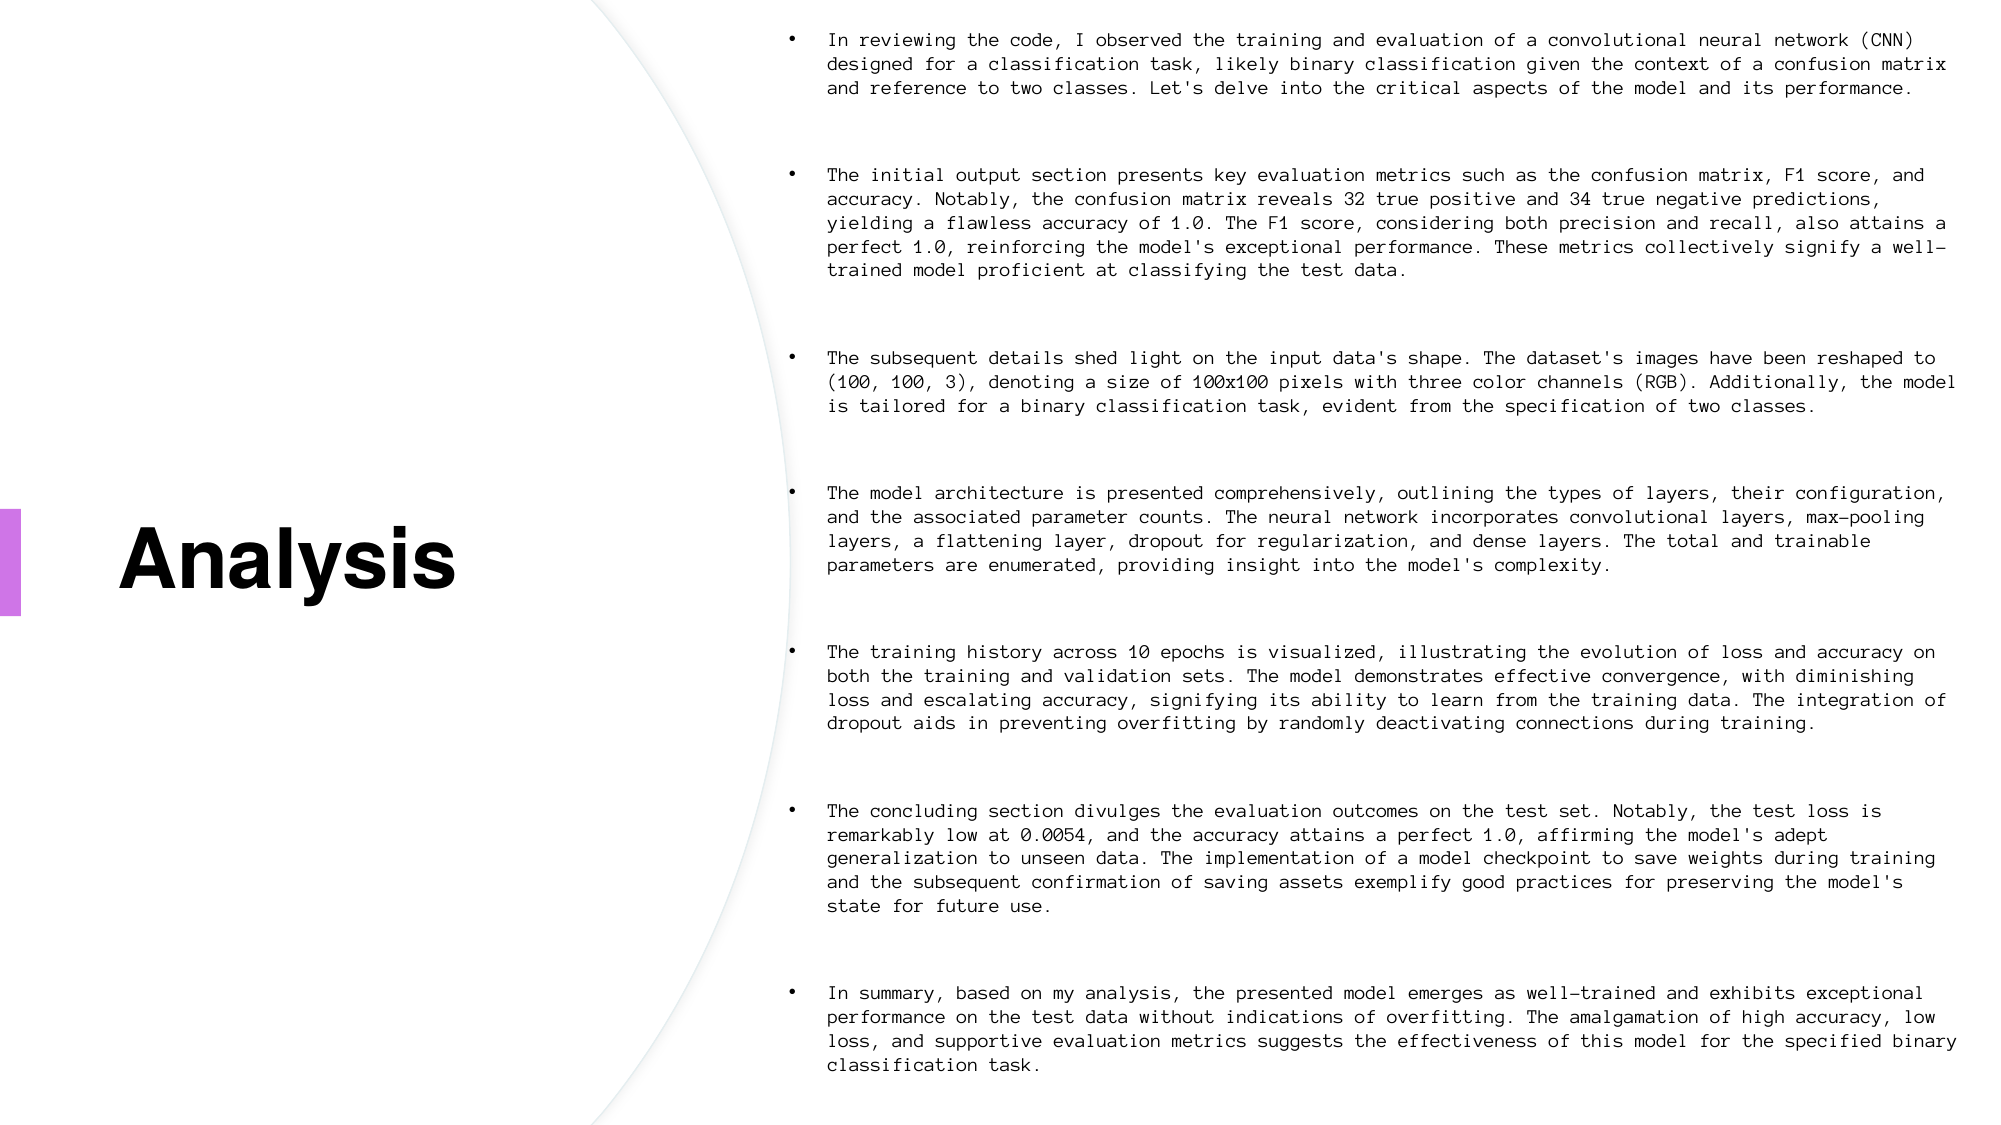

In reviewing the code, I observed the training and evaluation of a convolutional neural network (CNN) designed for a classification task, likely binary classification given the context of a confusion matrix and reference to two classes. Let's delve into the critical aspects of the model and its performance.

The initial output section presents key evaluation metrics such as the confusion matrix, F1 score, and accuracy. Notably, the confusion matrix reveals 32 true positive and 34 true negative predictions, yielding a flawless accuracy of 1.0. The F1 score, considering both precision and recall, also attains a perfect 1.0, reinforcing the model's exceptional performance. These metrics collectively signify a well-trained model proficient at classifying the test data.

The subsequent details shed light on the input data's shape. The dataset's images have been reshaped to (100, 100, 3), denoting a size of 100x100 pixels with three color channels (RGB). Additionally, the model is tailored for a binary classification task, evident from the specification of two classes.

The model architecture is presented comprehensively, outlining the types of layers, their configuration, and the associated parameter counts. The neural network incorporates convolutional layers, max-pooling layers, a flattening layer, dropout for regularization, and dense layers. The total and trainable parameters are enumerated, providing insight into the model's complexity.

The training history across 10 epochs is visualized, illustrating the evolution of loss and accuracy on both the training and validation sets. The model demonstrates effective convergence, with diminishing loss and escalating accuracy, signifying its ability to learn from the training data. The integration of dropout aids in preventing overfitting by randomly deactivating connections during training.

The concluding section divulges the evaluation outcomes on the test set. Notably, the test loss is remarkably low at 0.0054, and the accuracy attains a perfect 1.0, affirming the model's adept generalization to unseen data. The implementation of a model checkpoint to save weights during training and the subsequent confirmation of saving assets exemplify good practices for preserving the model's state for future use.

In summary, based on my analysis, the presented model emerges as well-trained and exhibits exceptional performance on the test data without indications of overfitting. The amalgamation of high accuracy, low loss, and supportive evaluation metrics suggests the effectiveness of this model for the specified binary classification task.
# Analysis